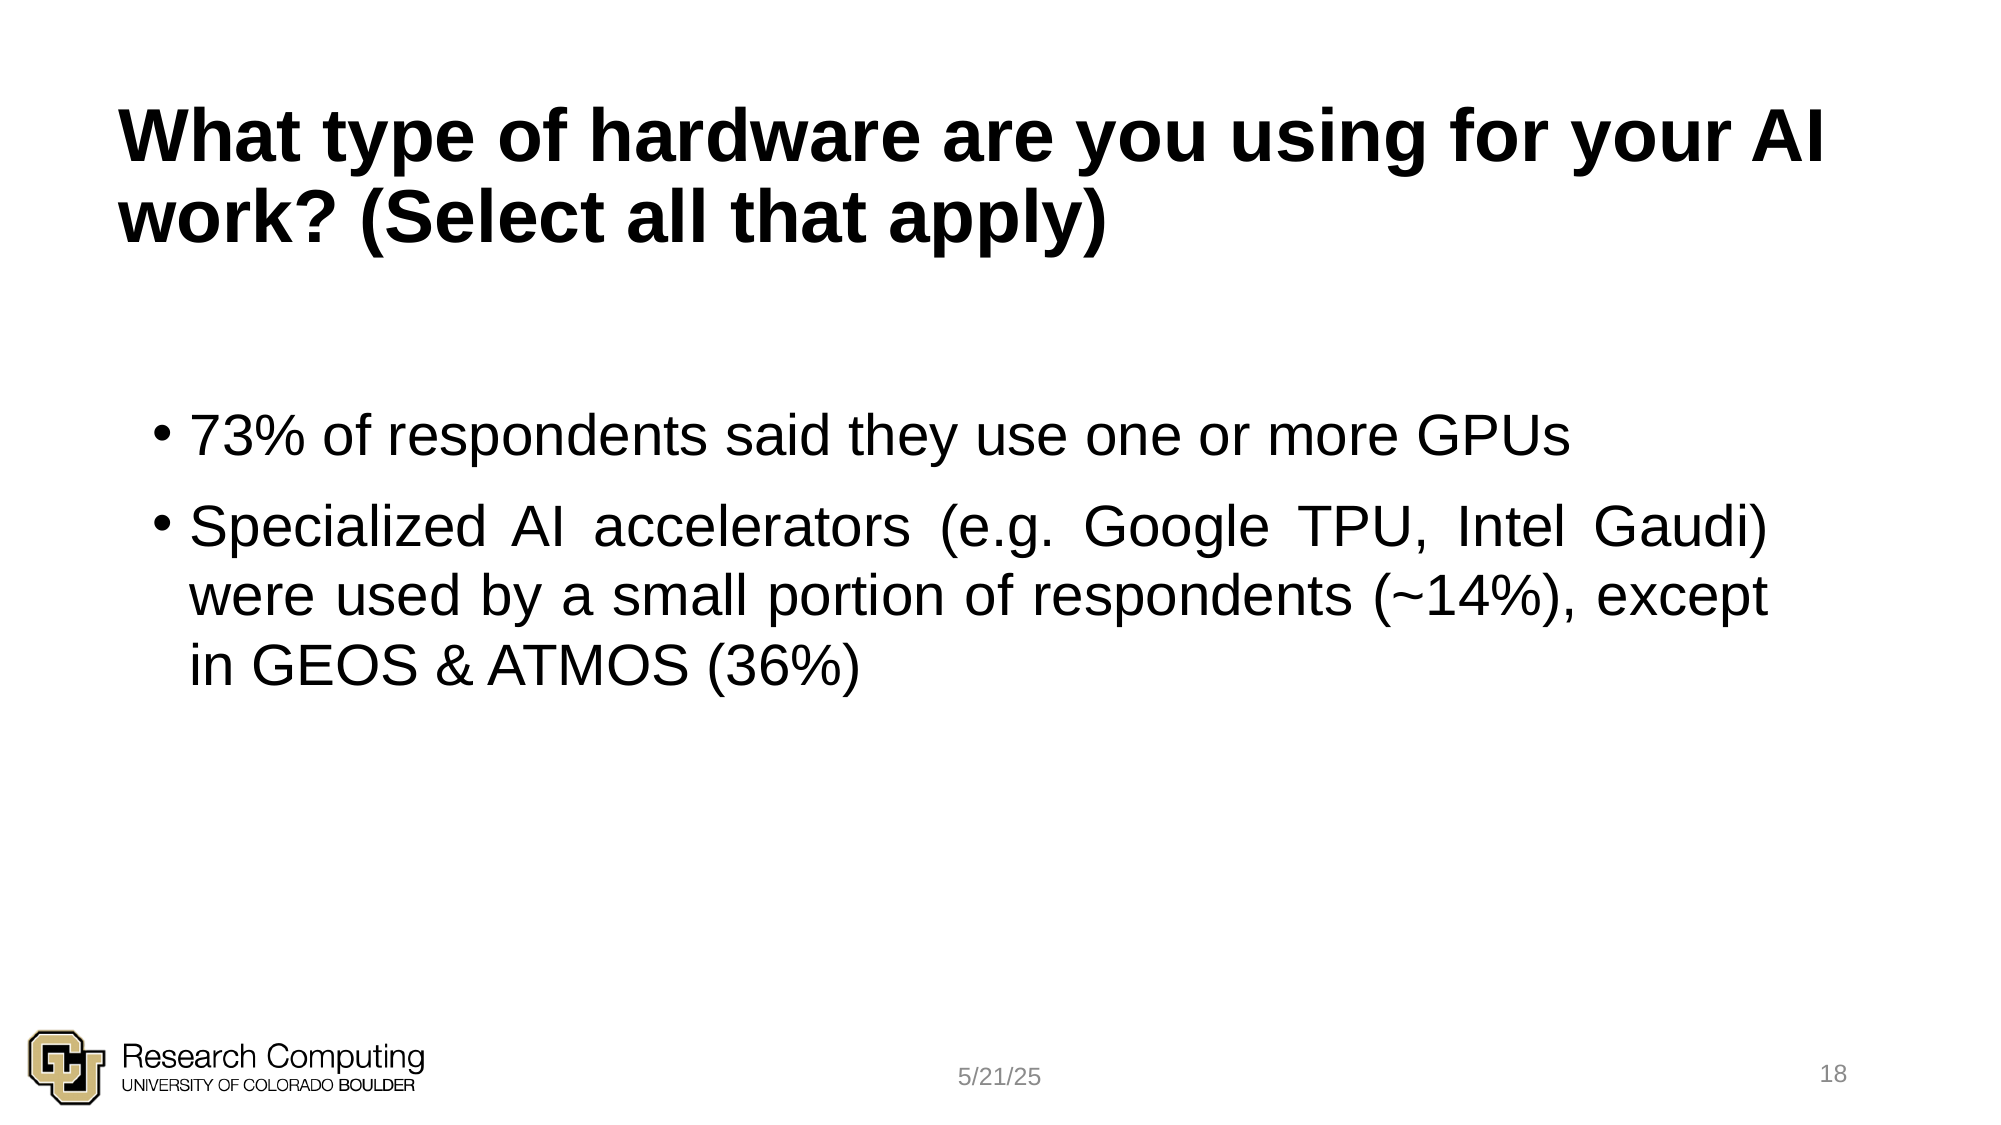

# What type of hardware are you using for your AI work? (Select all that apply)
73% of respondents said they use one or more GPUs
Specialized AI accelerators (e.g. Google TPU, Intel Gaudi) were used by a small portion of respondents (~14%), except in GEOS & ATMOS (36%)

18
5/21/25